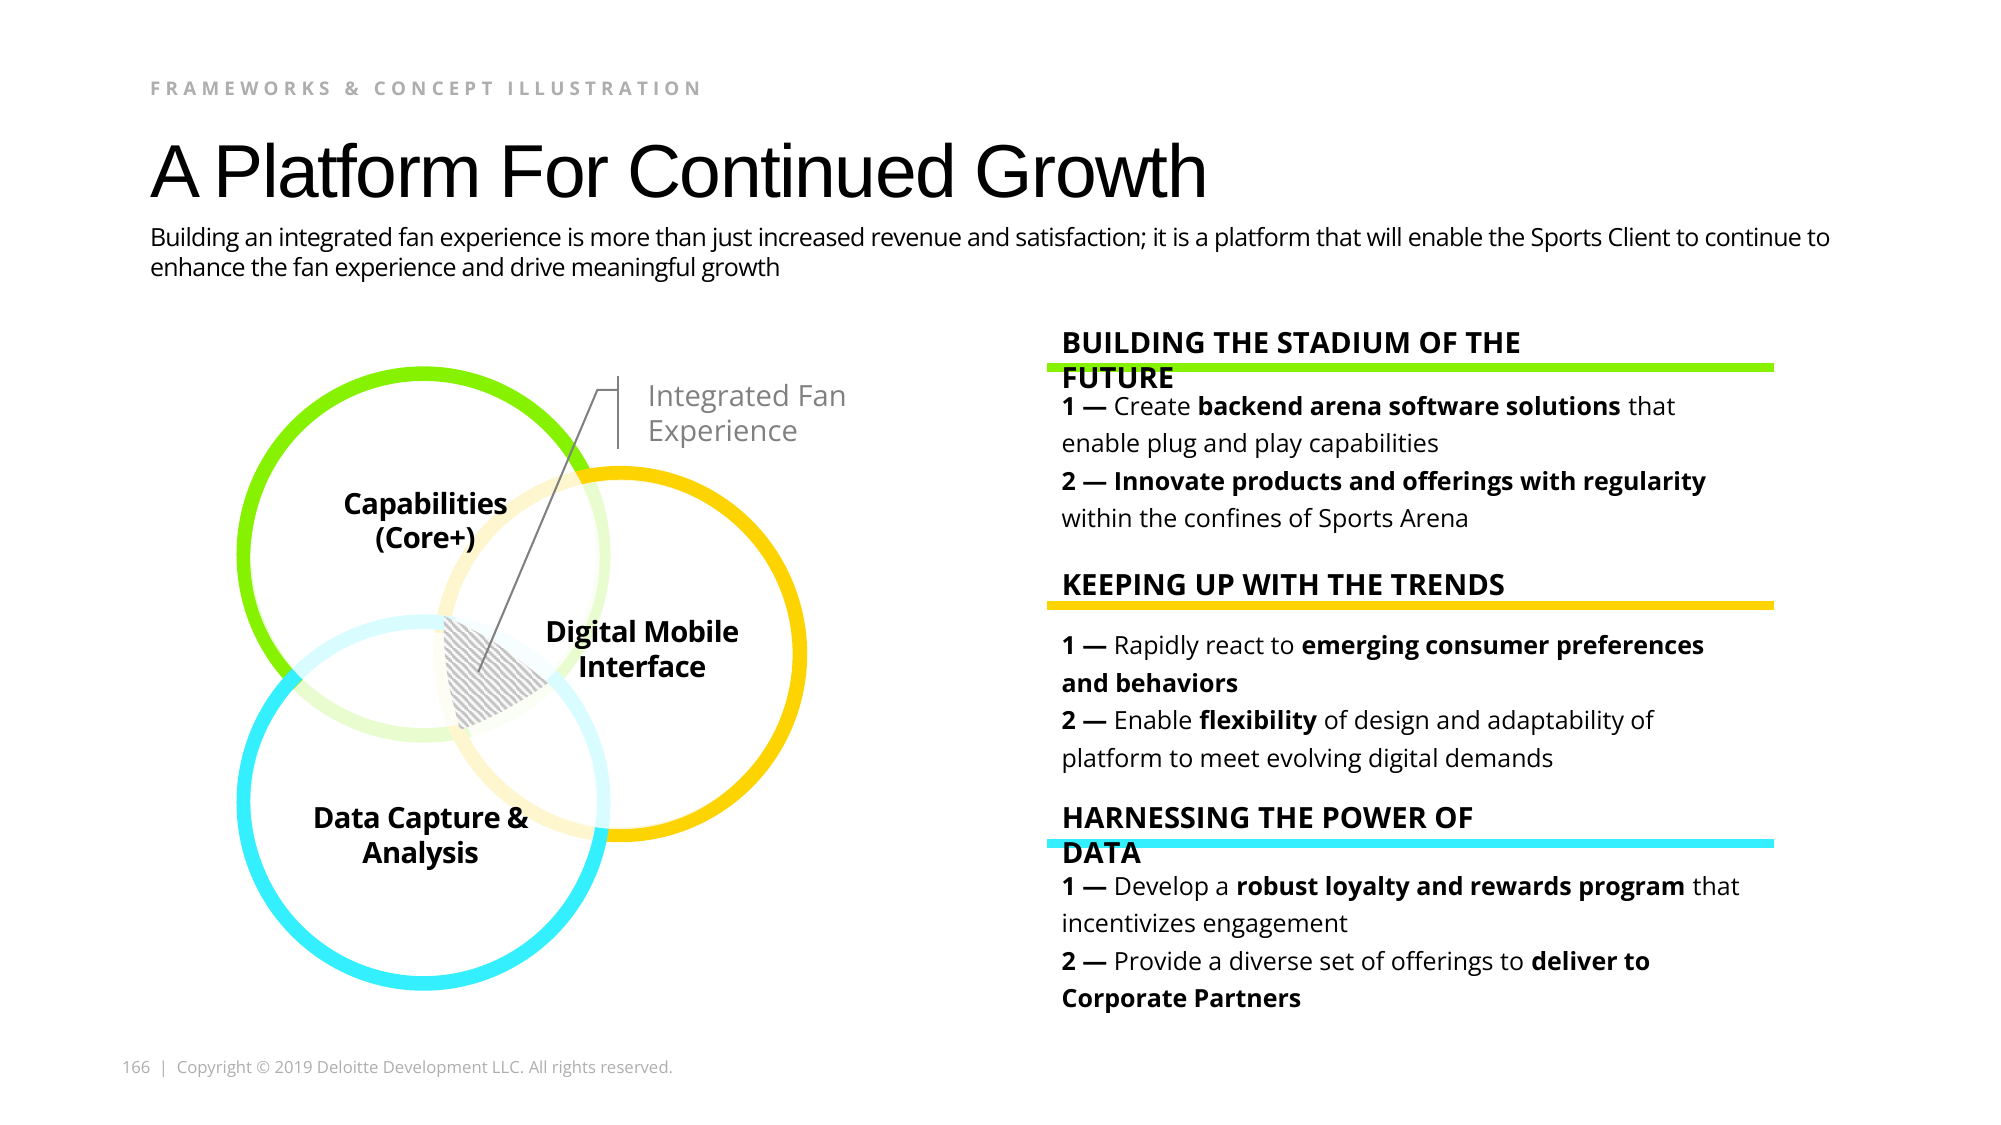

FRAMEWORKS & CONCEPT ILLUSTRATION
# A Platform For Continued Growth

Building an integrated fan experience is more than just increased revenue and satisfaction; it is a platform that will enable the Sports Client to continue to enhance the fan experience and drive meaningful growth
Building the stadium of the future
Integrated Fan Experience

Capabilities (Core+)
Digital Mobile Interface
Data Capture & Analysis
1 — Create backend arena software solutions that enable plug and play capabilities
2 — Innovate products and offerings with regularity within the confines of Sports Arena
Keeping up with the trends
1 — Rapidly react to emerging consumer preferences and behaviors
2 — Enable flexibility of design and adaptability of platform to meet evolving digital demands
Harnessing the power of data
1 — Develop a robust loyalty and rewards program that incentivizes engagement
2 — Provide a diverse set of offerings to deliver to Corporate Partners